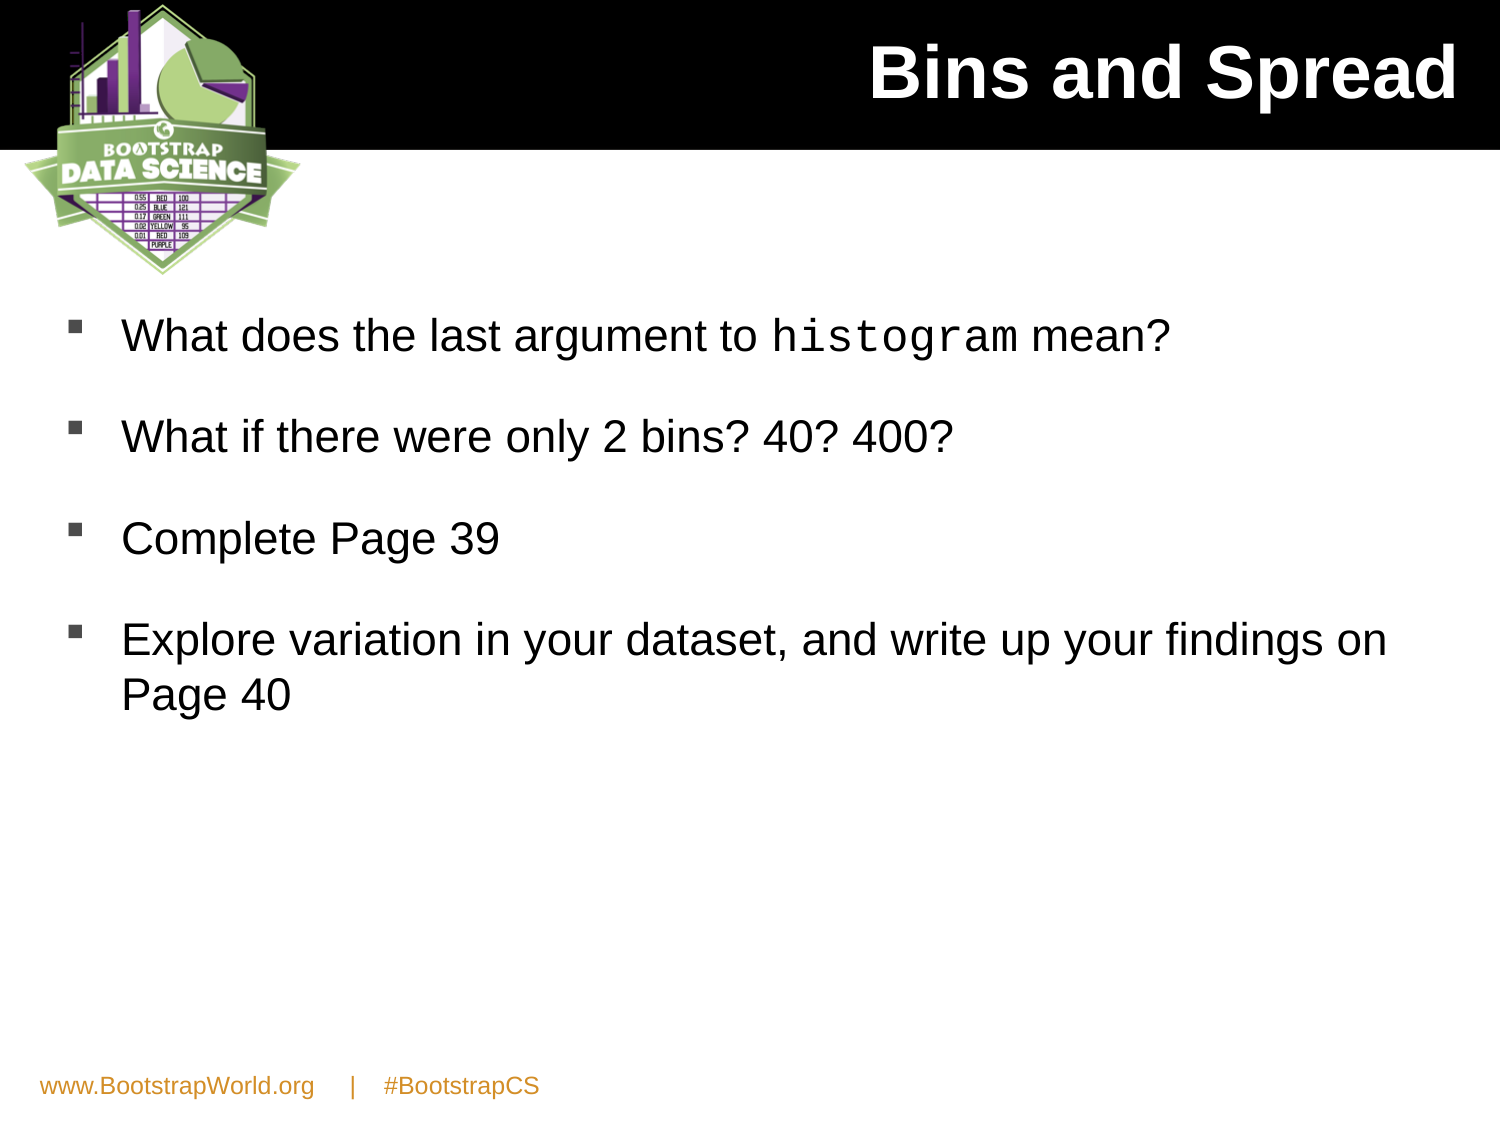

# Bins and Spread
What does the last argument to histogram mean?
What if there were only 2 bins? 40? 400?
Complete Page 39
Explore variation in your dataset, and write up your findings on Page 40
www.BootstrapWorld.org     |    #BootstrapCS